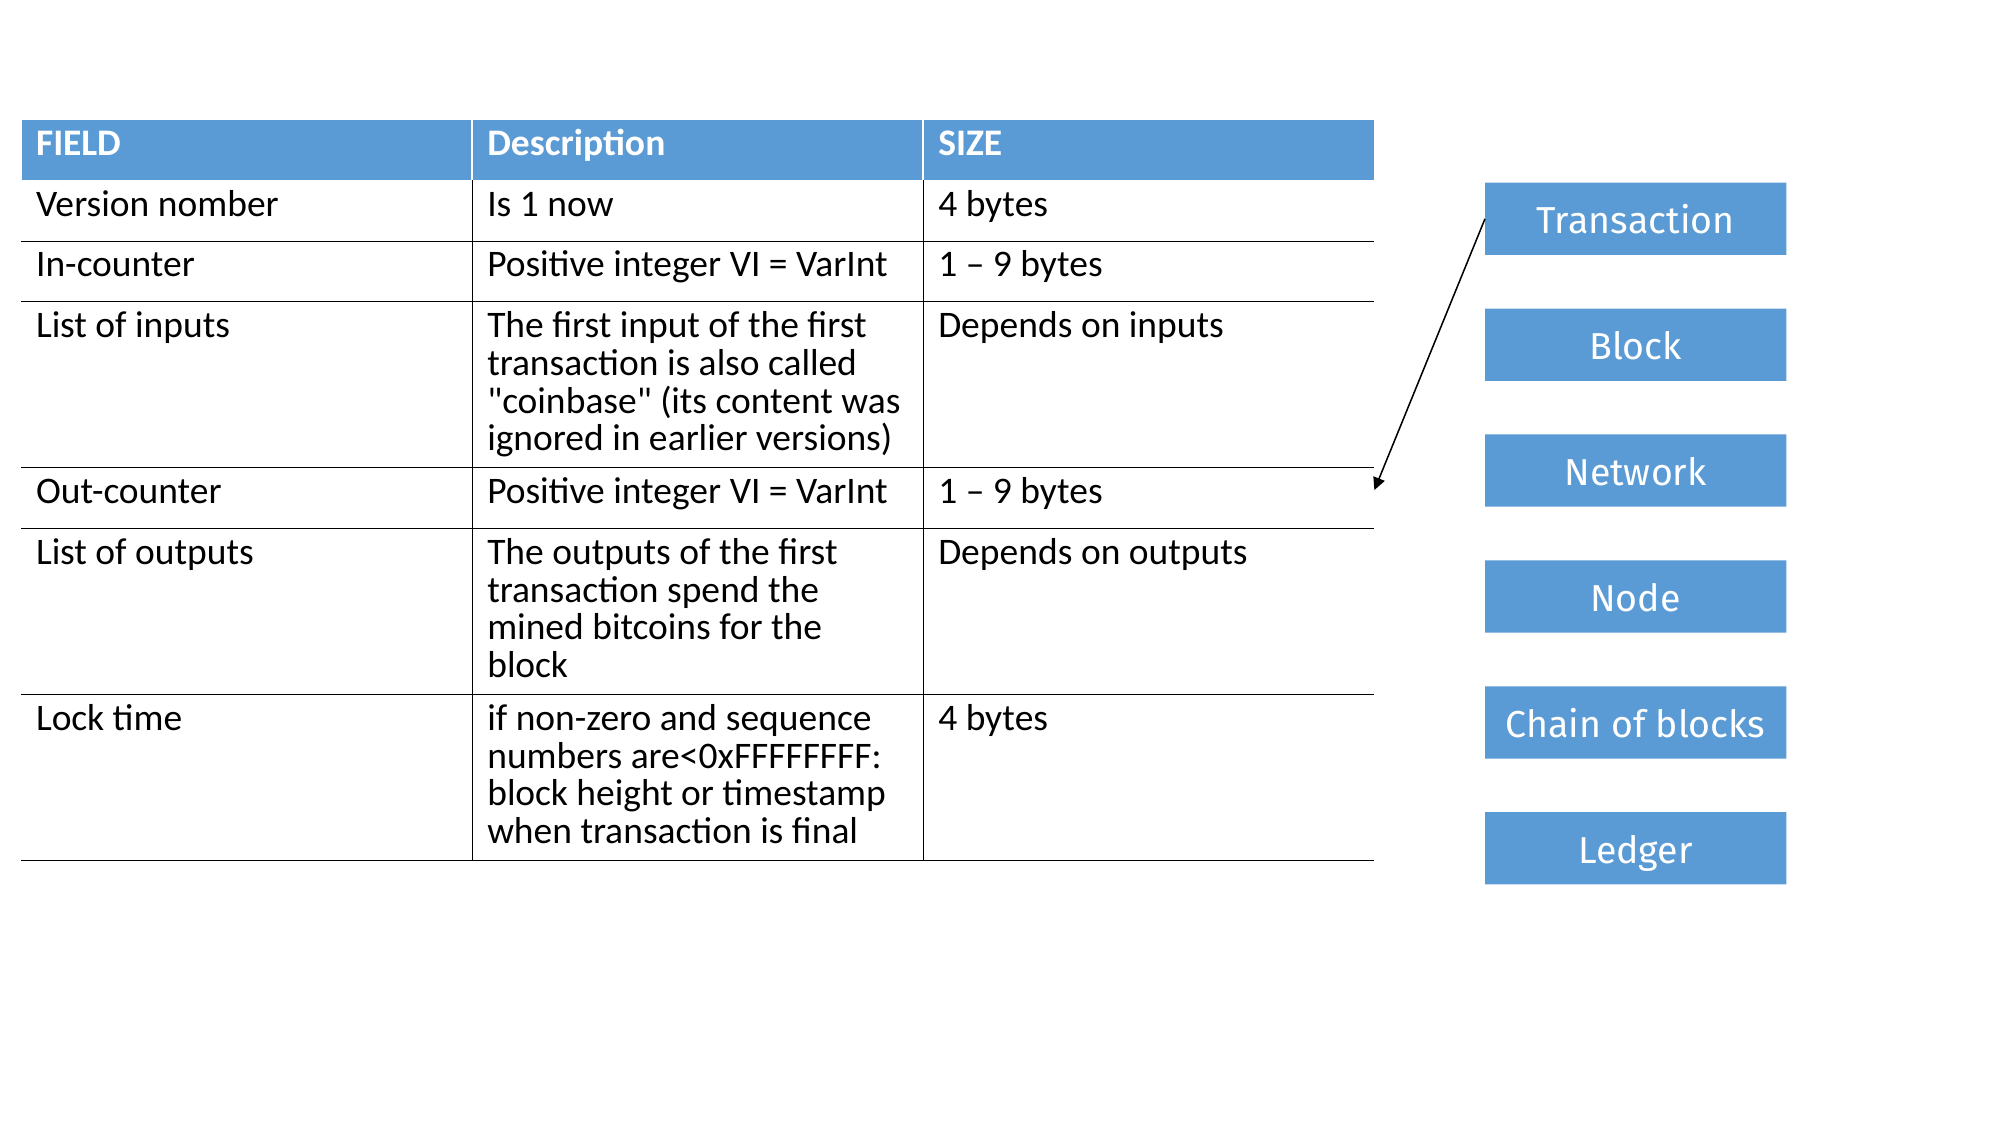

| FIELD | Description | SIZE |
| --- | --- | --- |
| Version nomber | Is 1 now | 4 bytes |
| In-counter | Positive integer VI = VarInt | 1 – 9 bytes |
| List of inputs | The first input of the first transaction is also called "coinbase" (its content was ignored in earlier versions) | Depends on inputs |
| Out-counter | Positive integer VI = VarInt | 1 – 9 bytes |
| List of outputs | The outputs of the first transaction spend the mined bitcoins for the block | Depends on outputs |
| Lock time | if non-zero and sequence numbers are<0xFFFFFFFF: block height or timestamp when transaction is final | 4 bytes |
Transaction
Block
Network
Node
Chain of blocks
Ledger